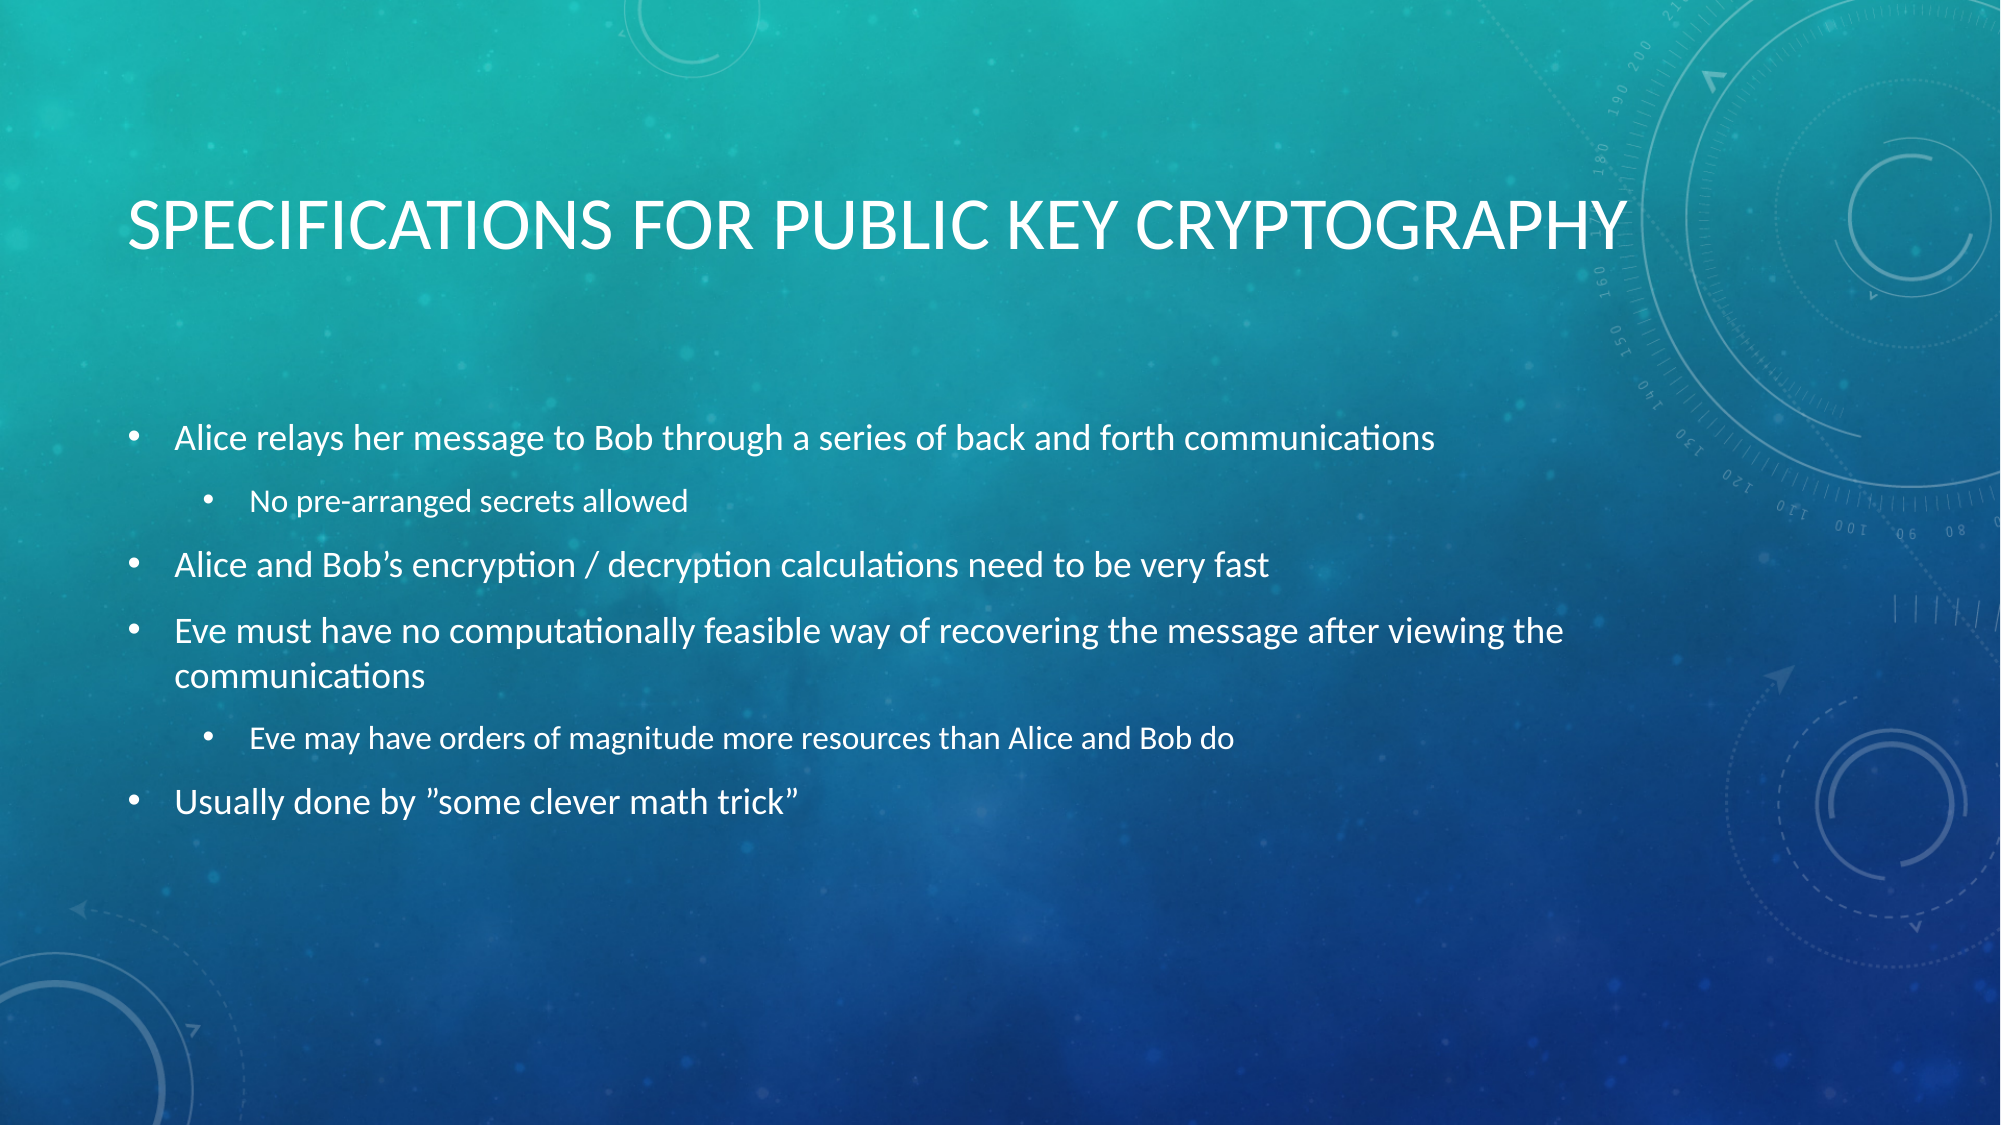

# Specifications for public key cryptography
Alice relays her message to Bob through a series of back and forth communications
No pre-arranged secrets allowed
Alice and Bob’s encryption / decryption calculations need to be very fast
Eve must have no computationally feasible way of recovering the message after viewing the communications
Eve may have orders of magnitude more resources than Alice and Bob do
Usually done by ”some clever math trick”